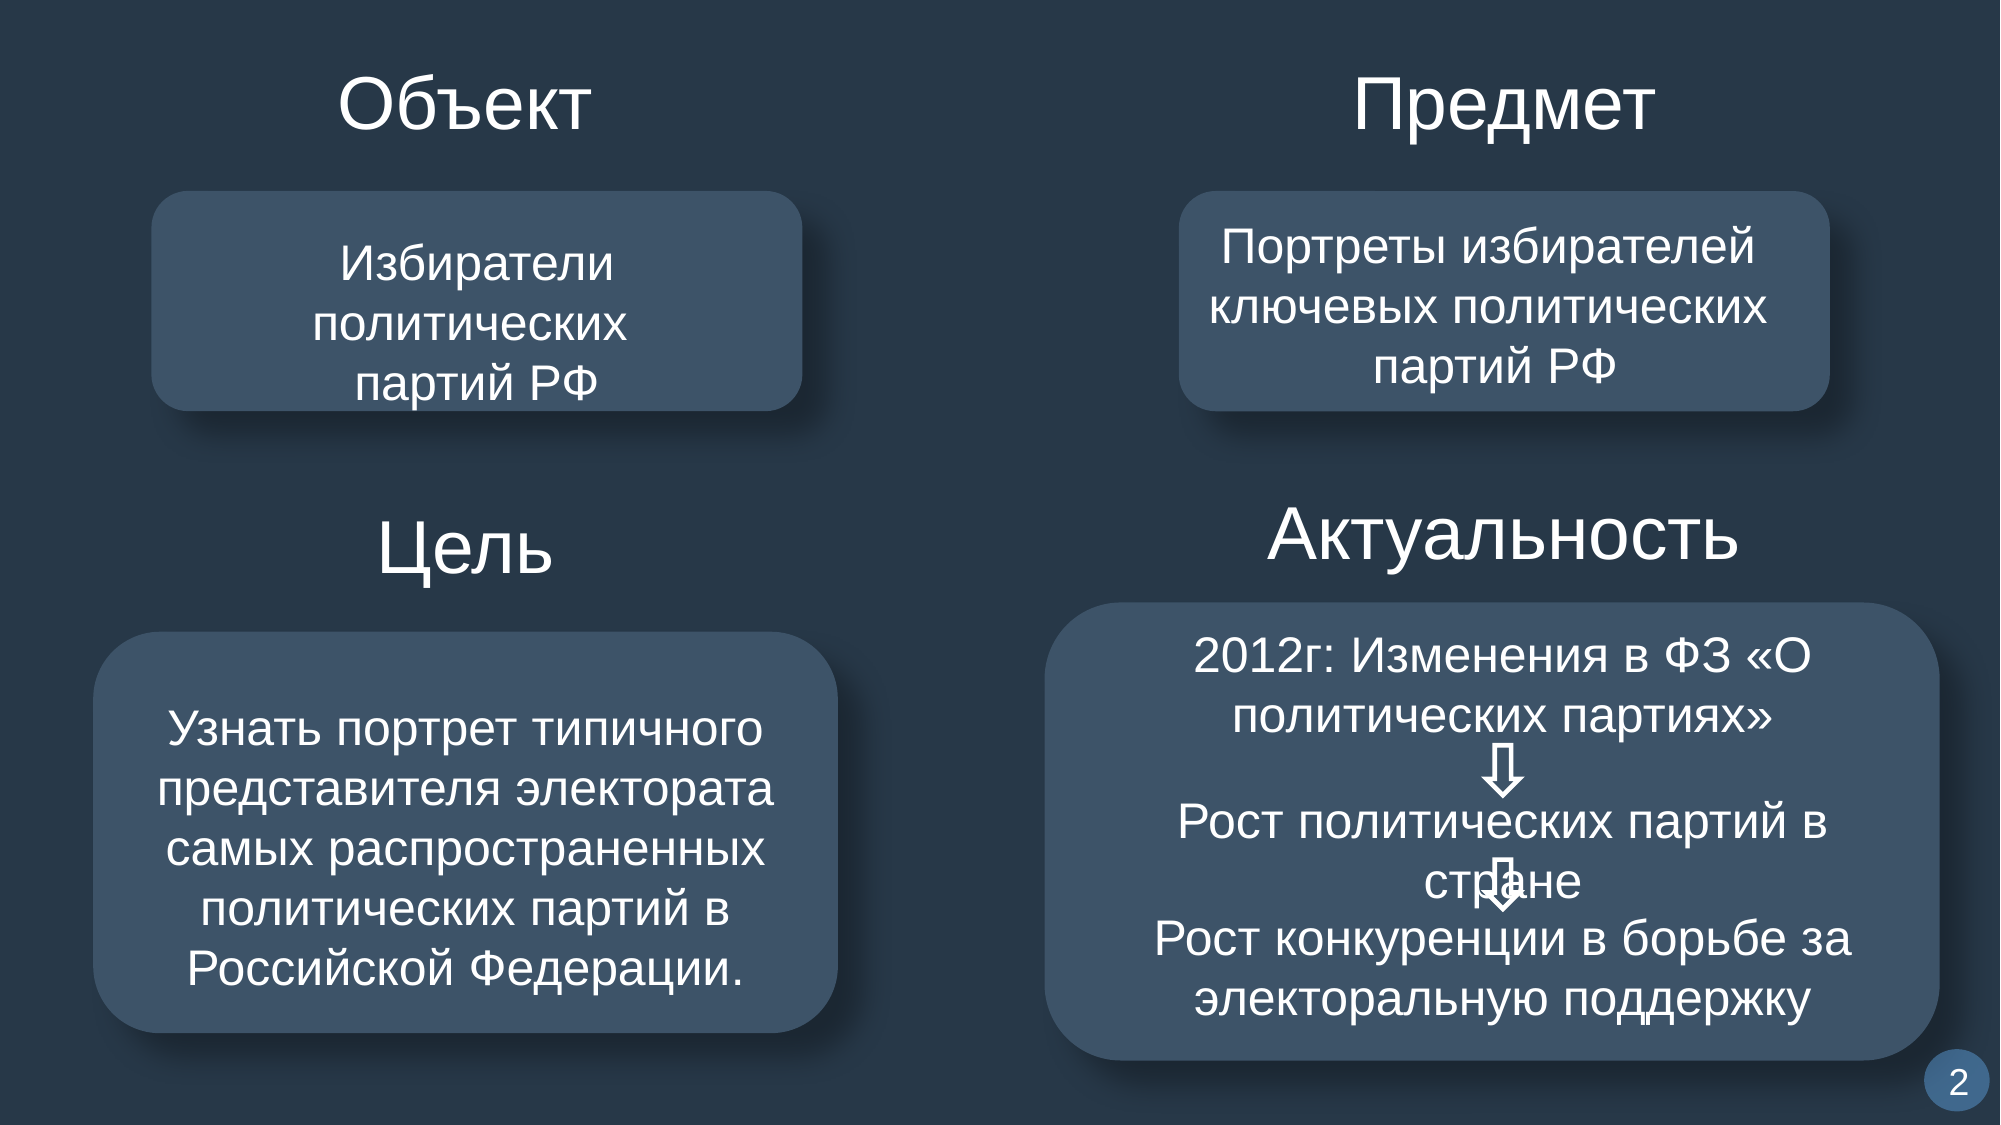

Предмет
Объект

Избиратели политических
партий РФ

Портреты избирателей
ключевых политических
партий РФ
Актуальность
Цель

2012г: Изменения в ФЗ «О политических партиях»

Рост политических партий в стране

Рост конкуренции в борьбе за электоральную поддержку

Узнать портрет типичного представителя электората самых распространенных политических партий в Российской Федерации.
2